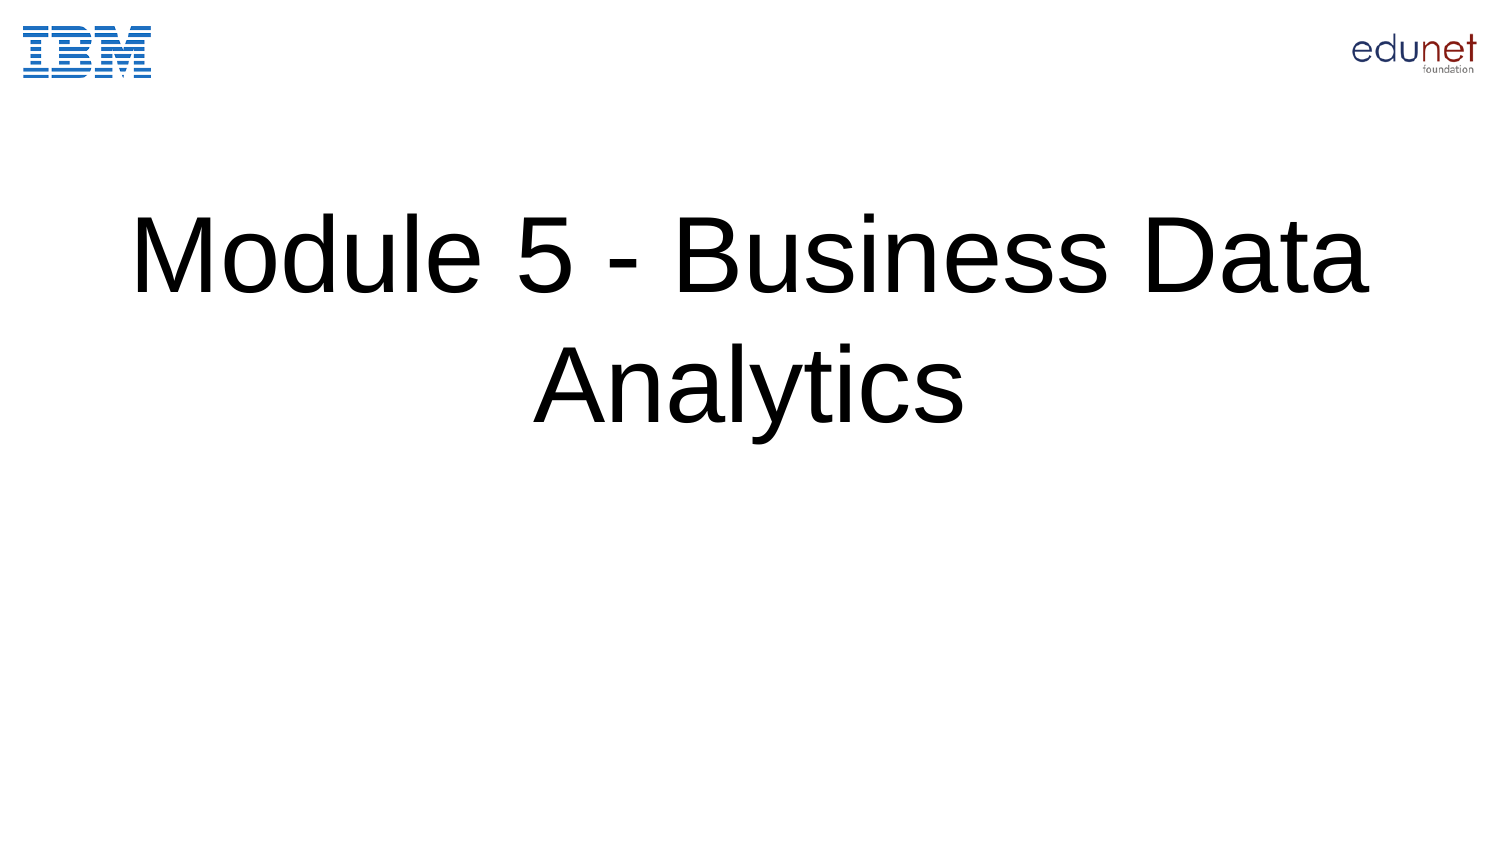

# Module 5 - Business Data Analytics